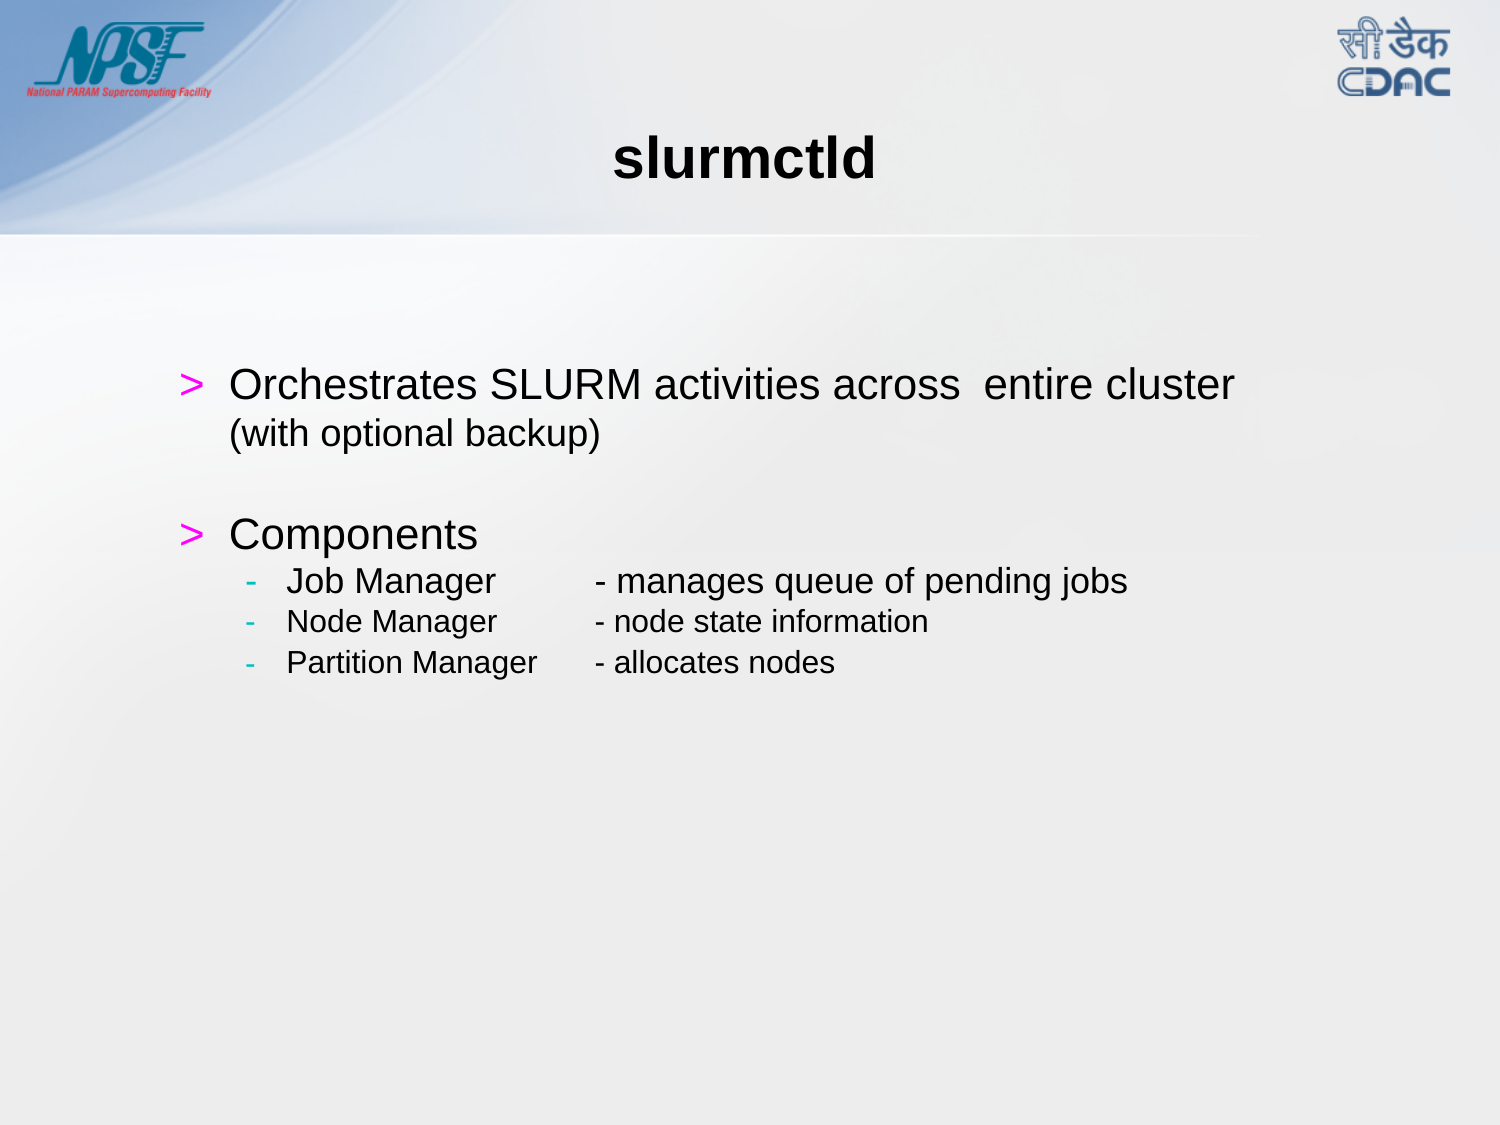

slurmctld
>
Orchestrates SLURM activities across
(with optional backup)
entire cluster
>
Components
-
-
-
Job Manager
Node Manager
Partition Manager
- manages queue of pending jobs
- node state information
- allocates nodes